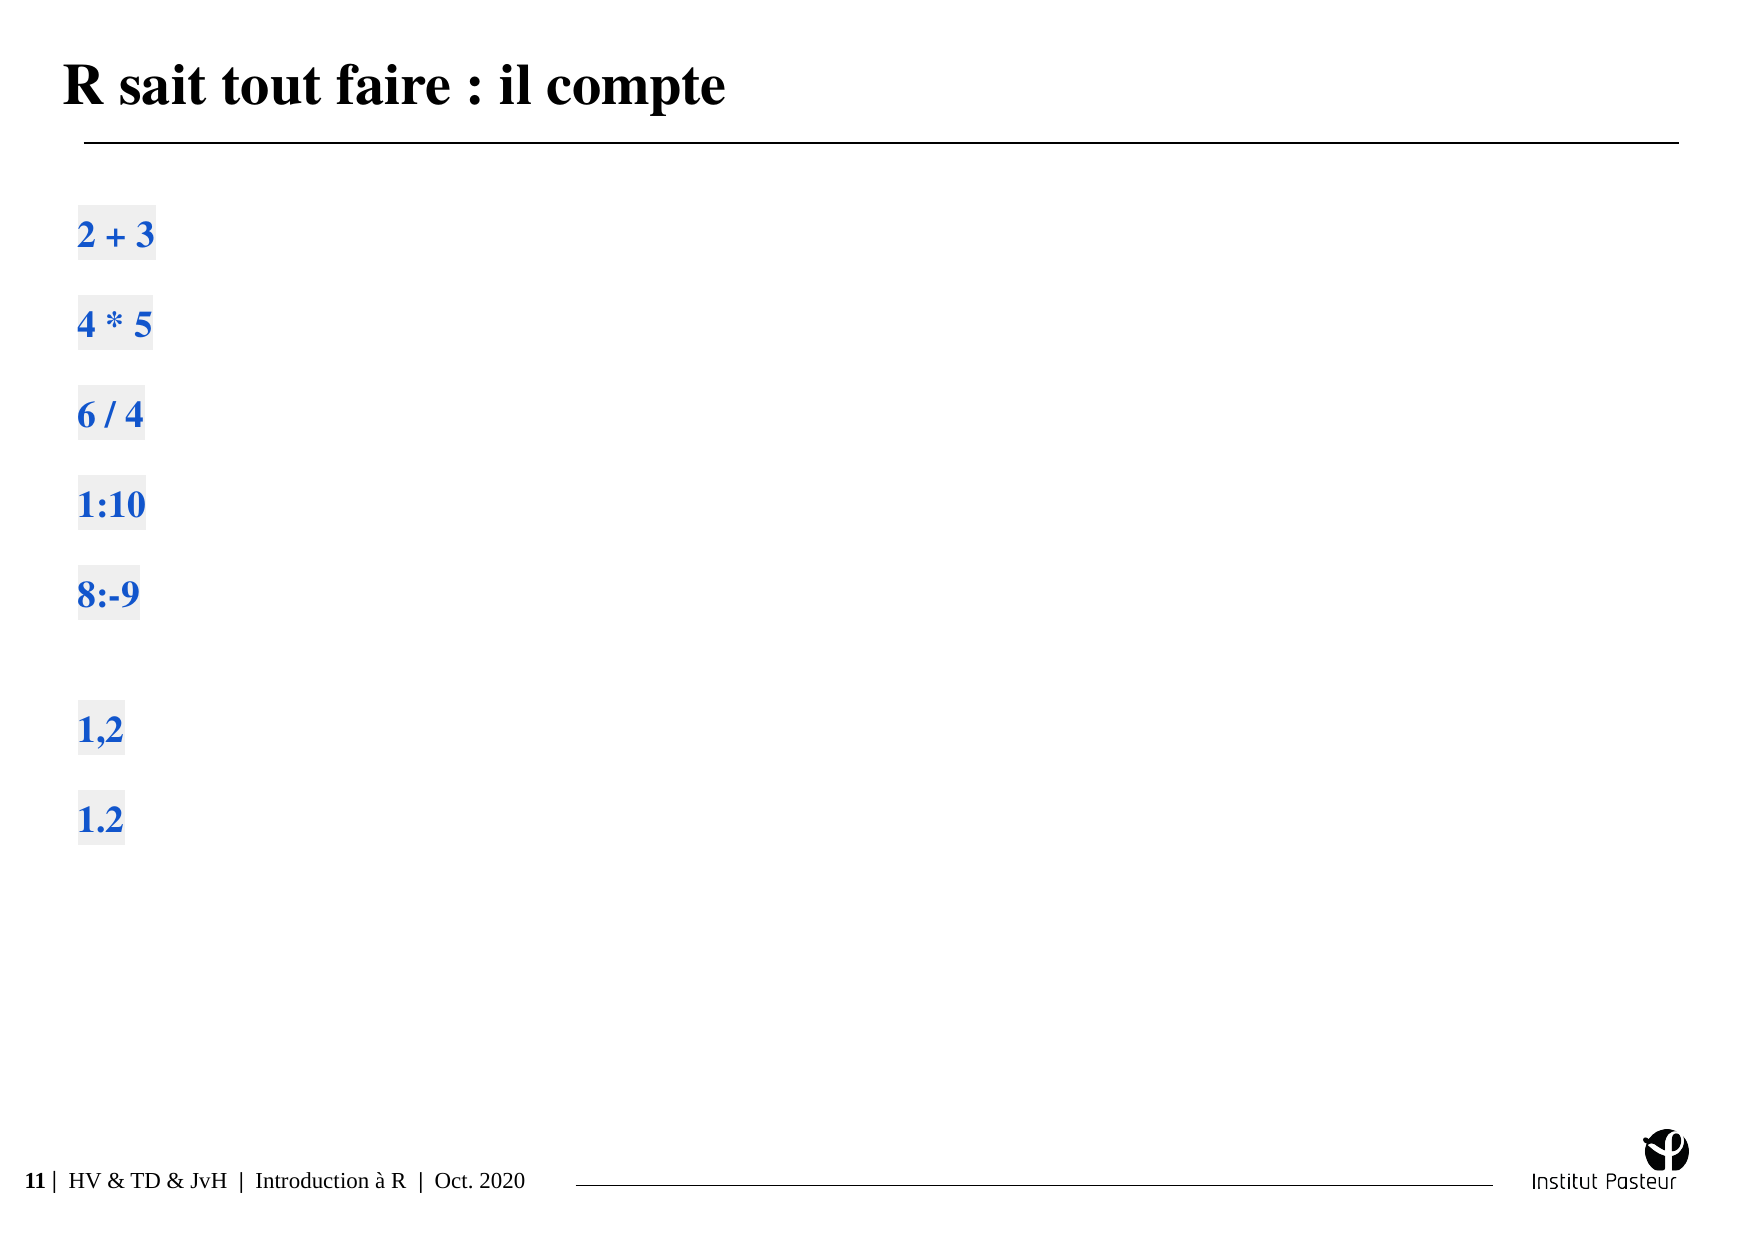

R sait tout faire : il compte
2 + 3

4 * 5

6 / 4

1:10

8:-9

1,2

1.2